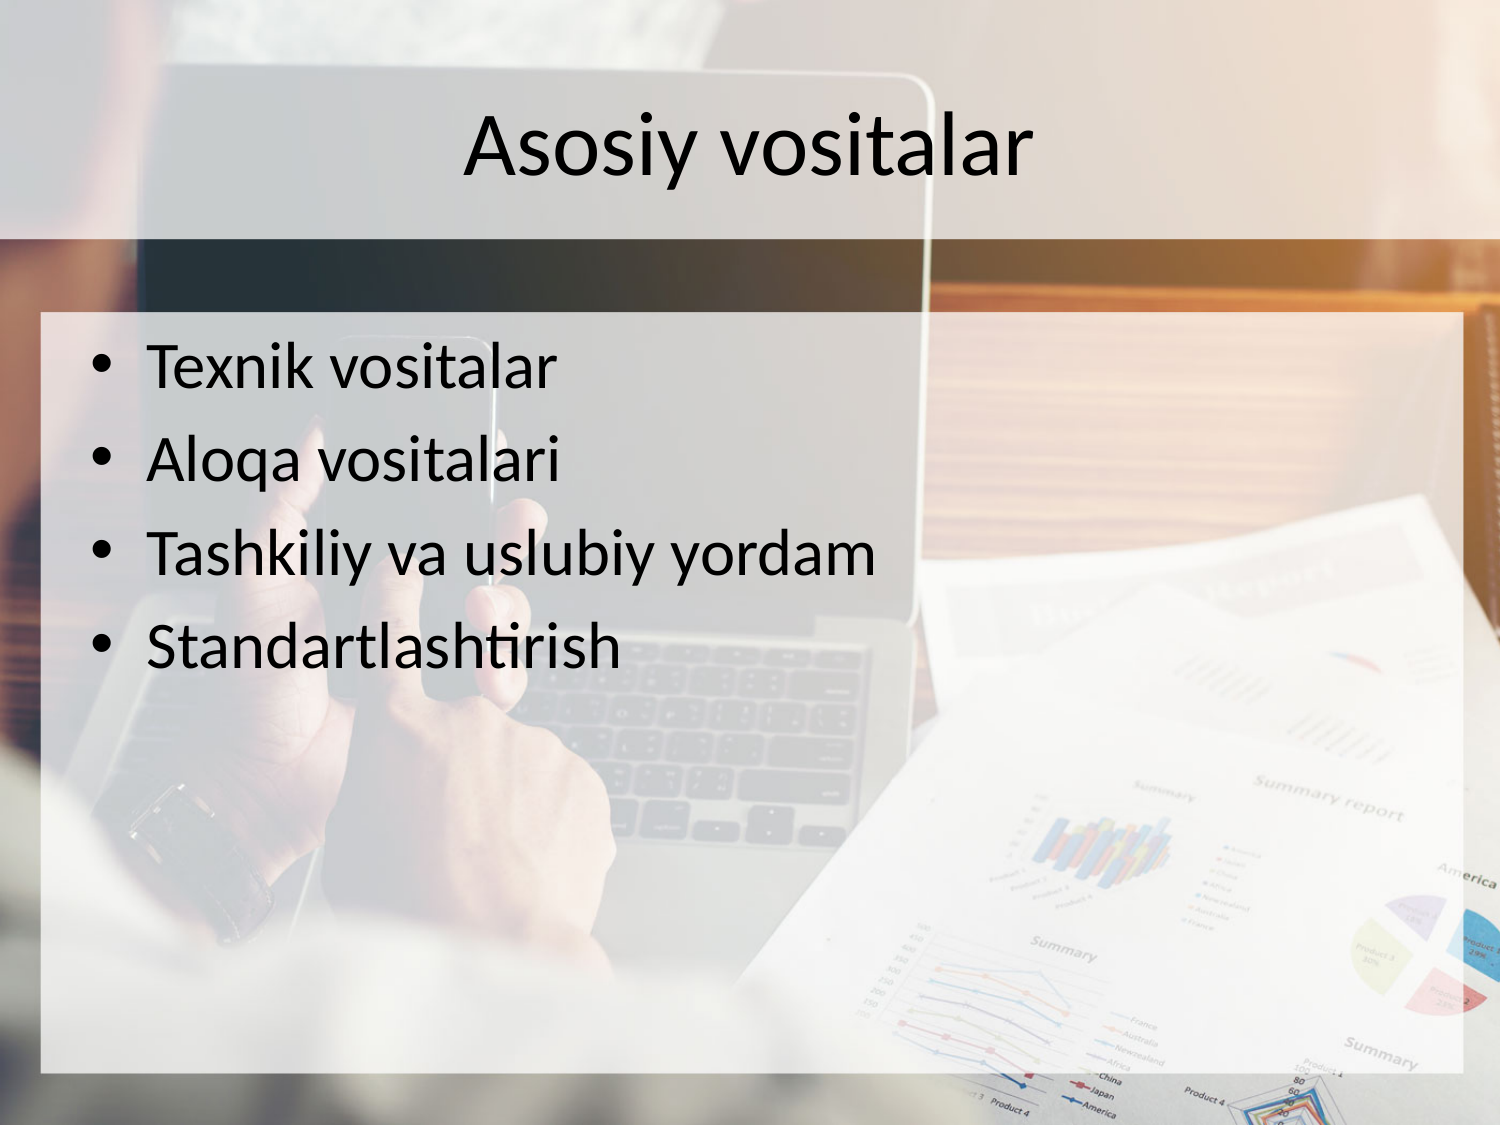

# Asosiy vositalar
Texnik vositalar
Aloqa vositalari
Tashkiliy va uslubiy yordam
Standartlashtirish